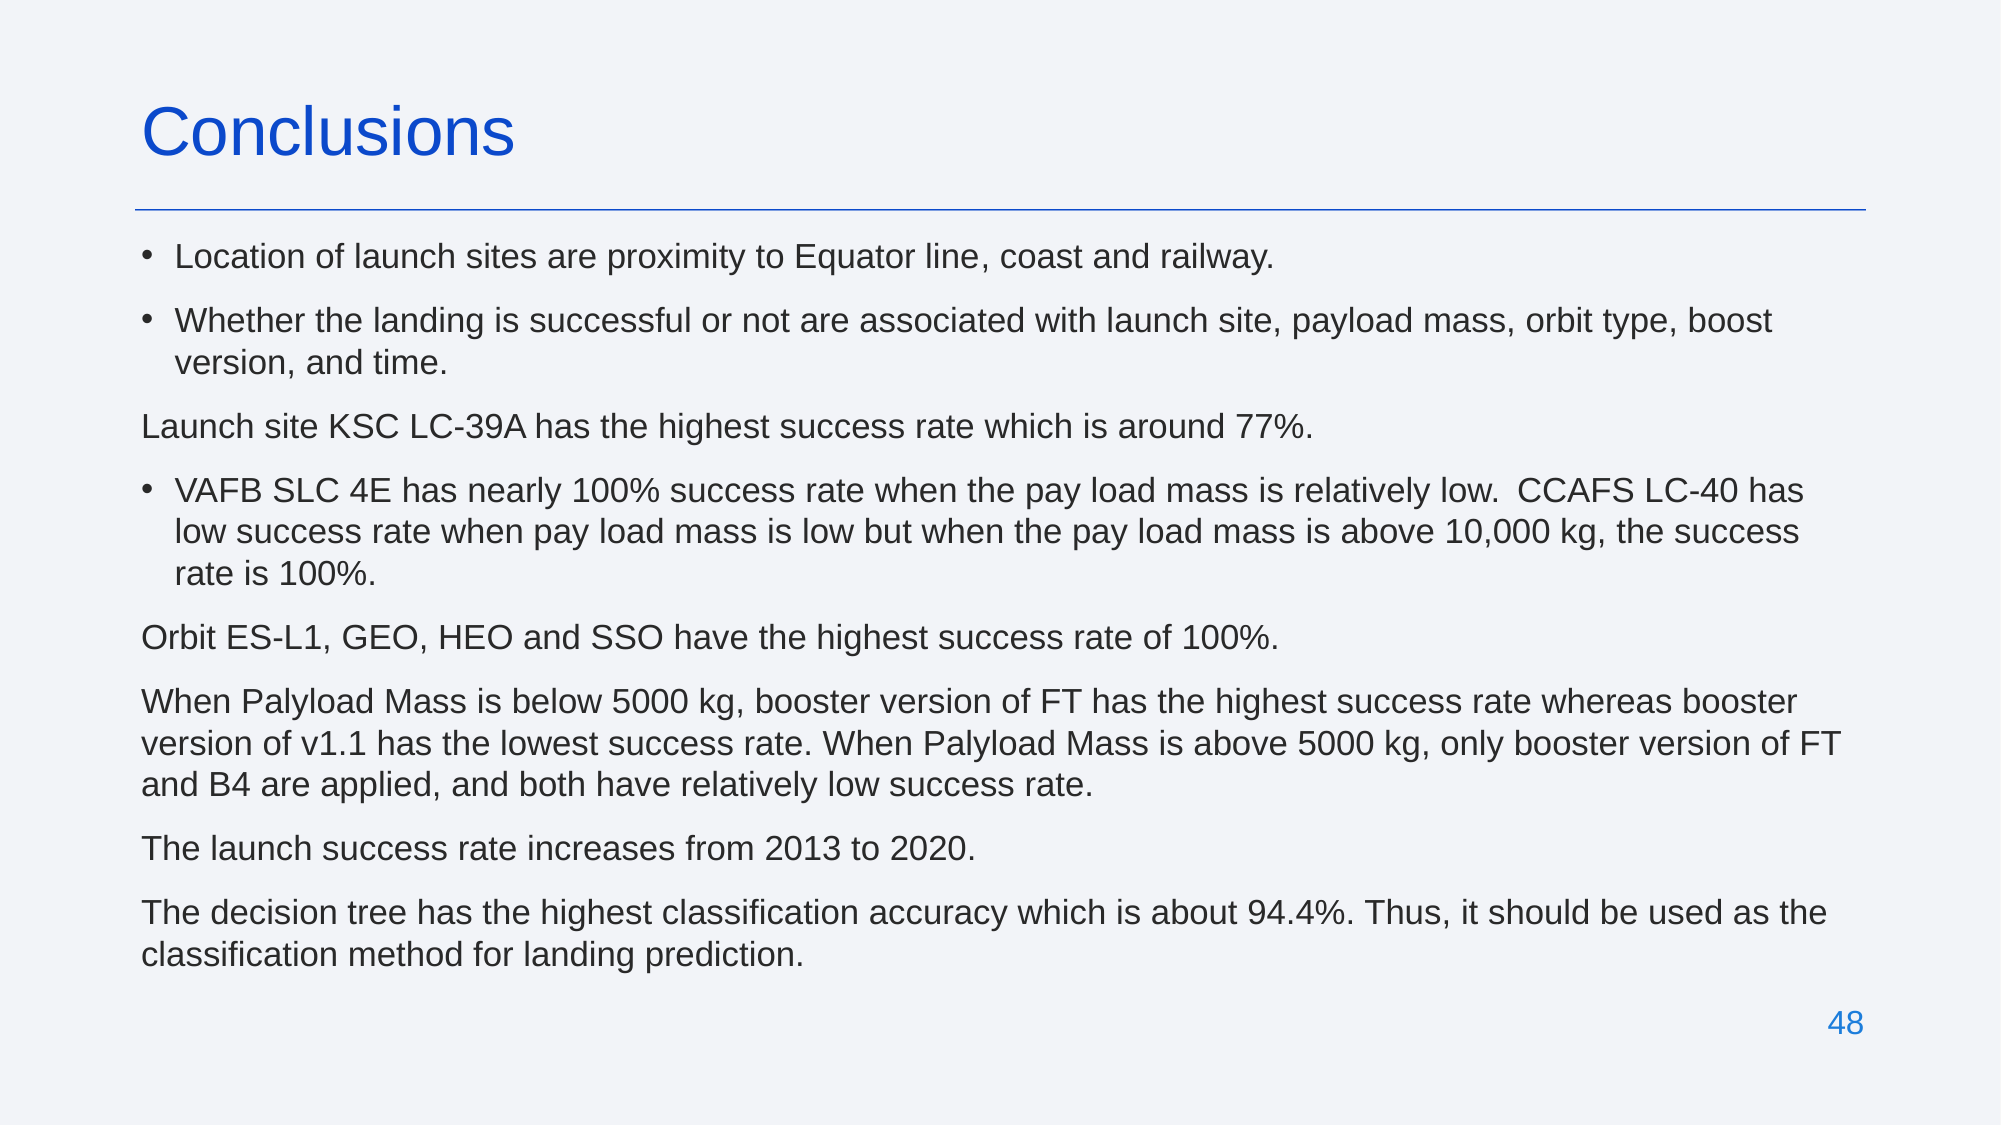

Conclusions
Location of launch sites are proximity to Equator line, coast and railway.
Whether the landing is successful or not are associated with launch site, payload mass, orbit type, boost version, and time.
Launch site KSC LC-39A has the highest success rate which is around 77%.
VAFB SLC 4E has nearly 100% success rate when the pay load mass is relatively low.  CCAFS LC-40 has low success rate when pay load mass is low but when the pay load mass is above 10,000 kg, the success rate is 100%.
Orbit ES-L1, GEO, HEO and SSO have the highest success rate of 100%.
When Palyload Mass is below 5000 kg, booster version of FT has the highest success rate whereas booster version of v1.1 has the lowest success rate. When Palyload Mass is above 5000 kg, only booster version of FT and B4 are applied, and both have relatively low success rate.
The launch success rate increases from 2013 to 2020.
The decision tree has the highest classification accuracy which is about 94.4%. Thus, it should be used as the classification method for landing prediction.
48